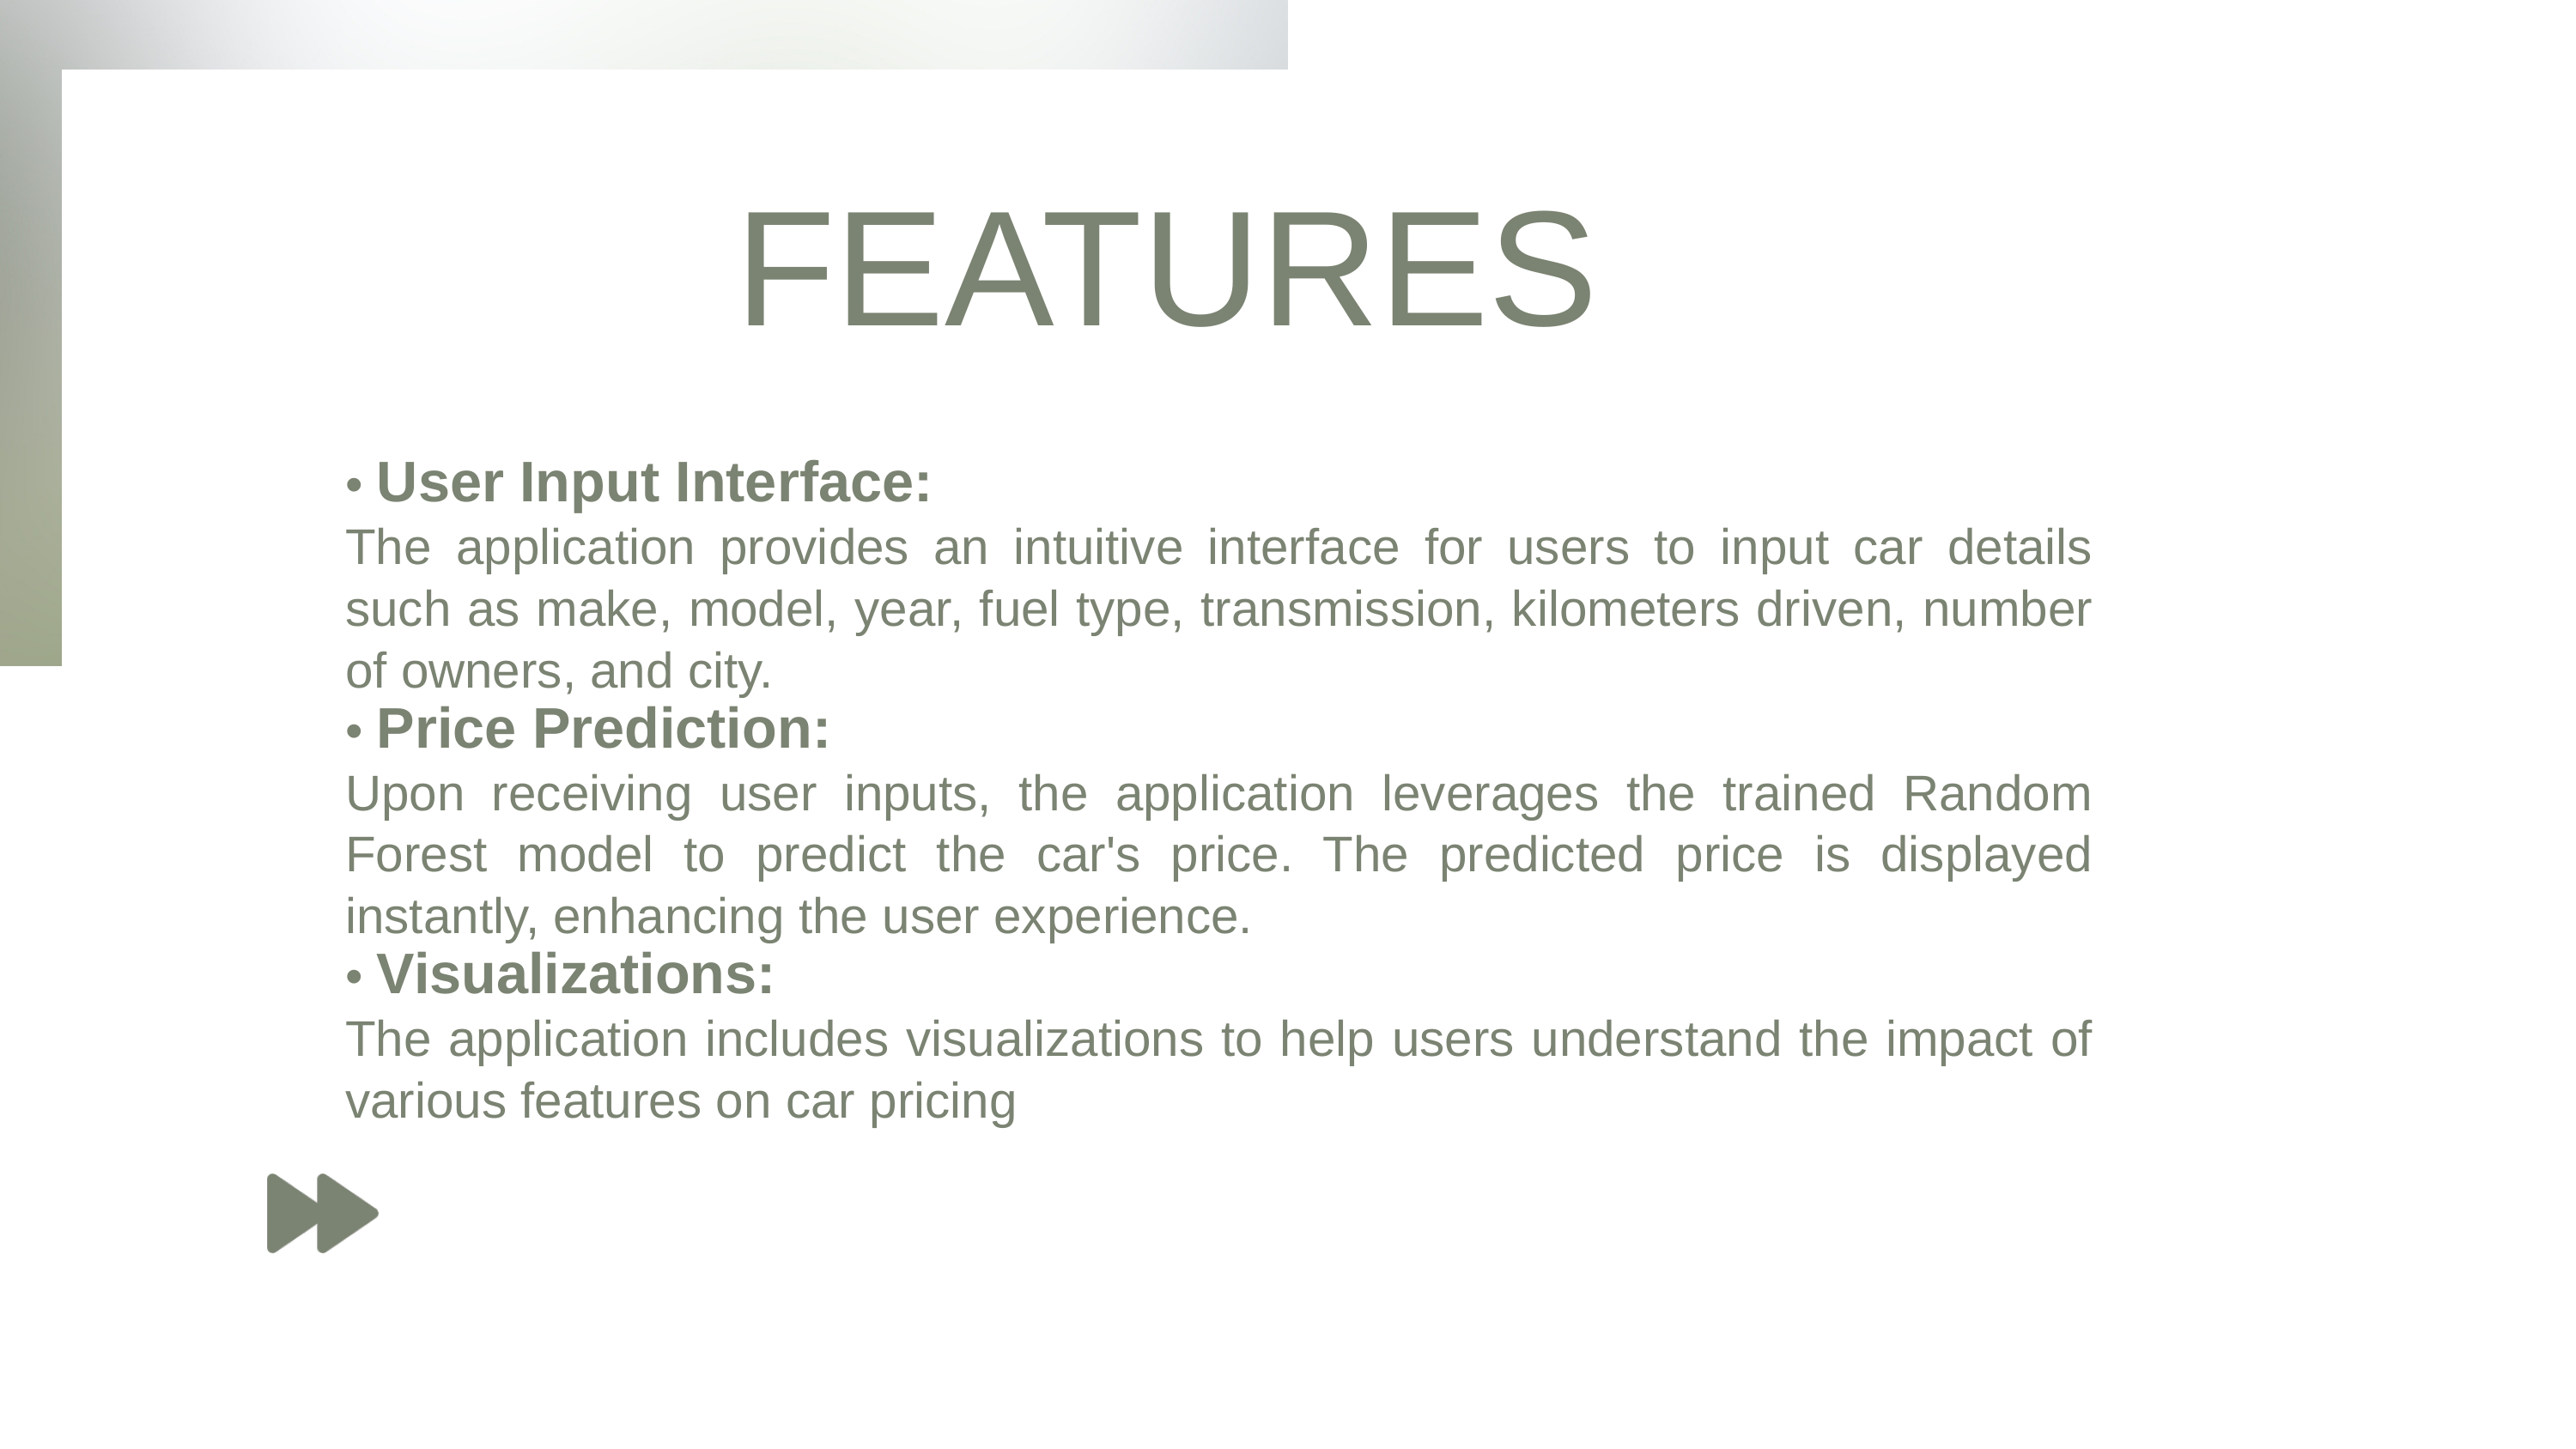

FEATURES
• User Input Interface:
The application provides an intuitive interface for users to input car details such as make, model, year, fuel type, transmission, kilometers driven, number of owners, and city.
• Price Prediction:
Upon receiving user inputs, the application leverages the trained Random Forest model to predict the car's price. The predicted price is displayed instantly, enhancing the user experience.
• Visualizations:
The application includes visualizations to help users understand the impact of various features on car pricing